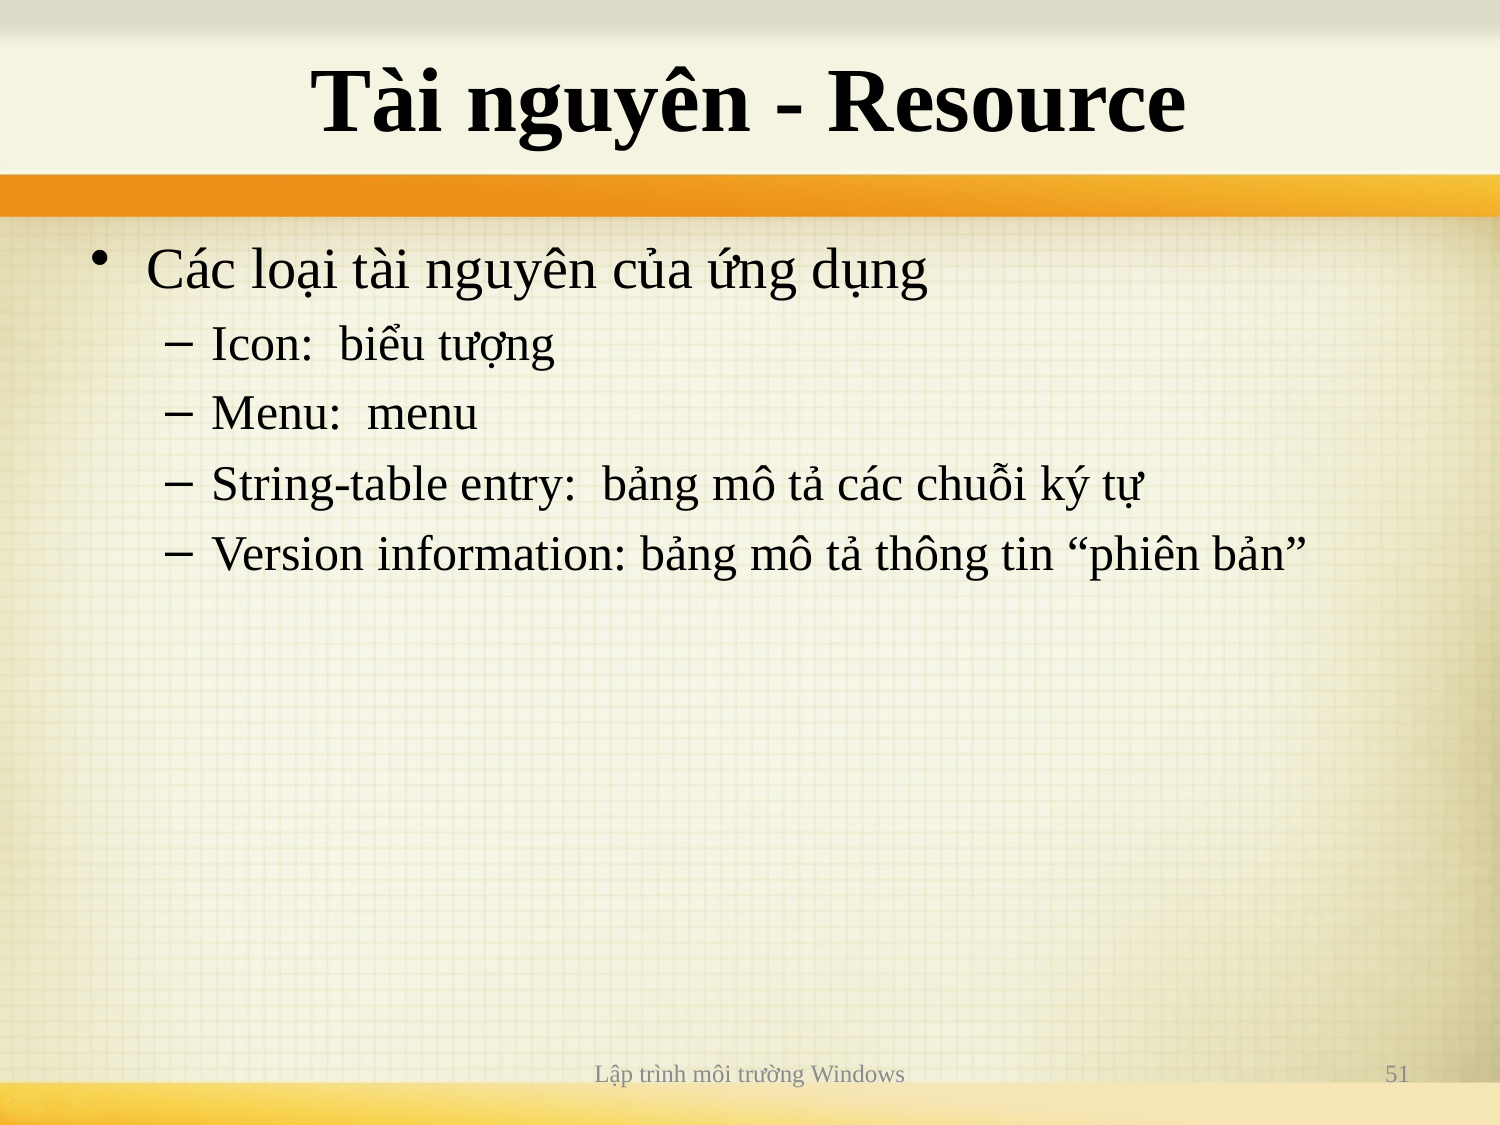

# Tài nguyên - Resource
Các loại tài nguyên của ứng dụng
Icon:  biểu tượng
Menu:  menu
String-table entry:  bảng mô tả các chuỗi ký tự
Version information: bảng mô tả thông tin “phiên bản”

Lập trình môi trường Windows
51